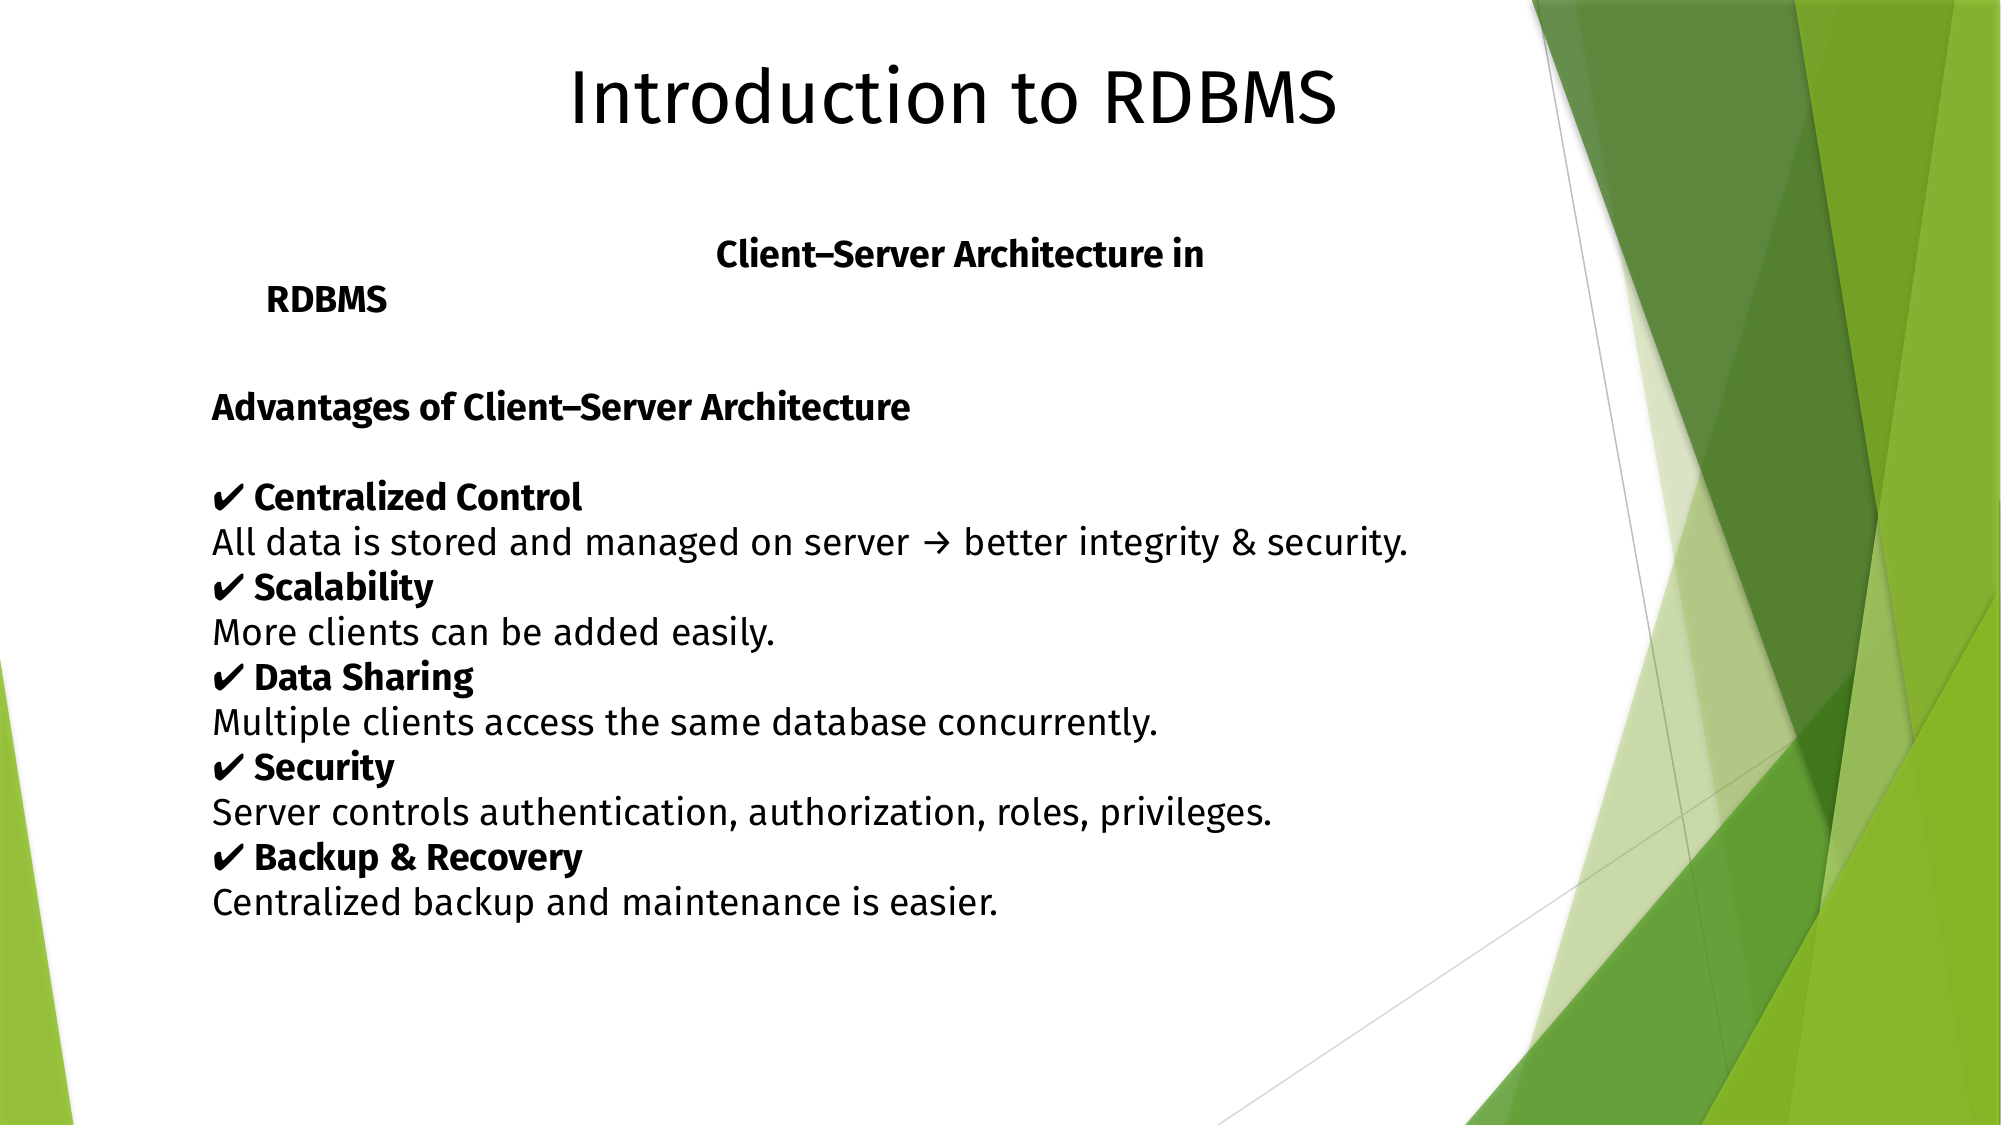

# Introduction to RDBMS
			Client–Server Architecture in RDBMS
Advantages of Client–Server Architecture

✔️ Centralized Control
All data is stored and managed on server → better integrity & security.
✔️ Scalability
More clients can be added easily.
✔️ Data Sharing
Multiple clients access the same database concurrently.
✔️ Security
Server controls authentication, authorization, roles, privileges.
✔️ Backup & Recovery
Centralized backup and maintenance is easier.